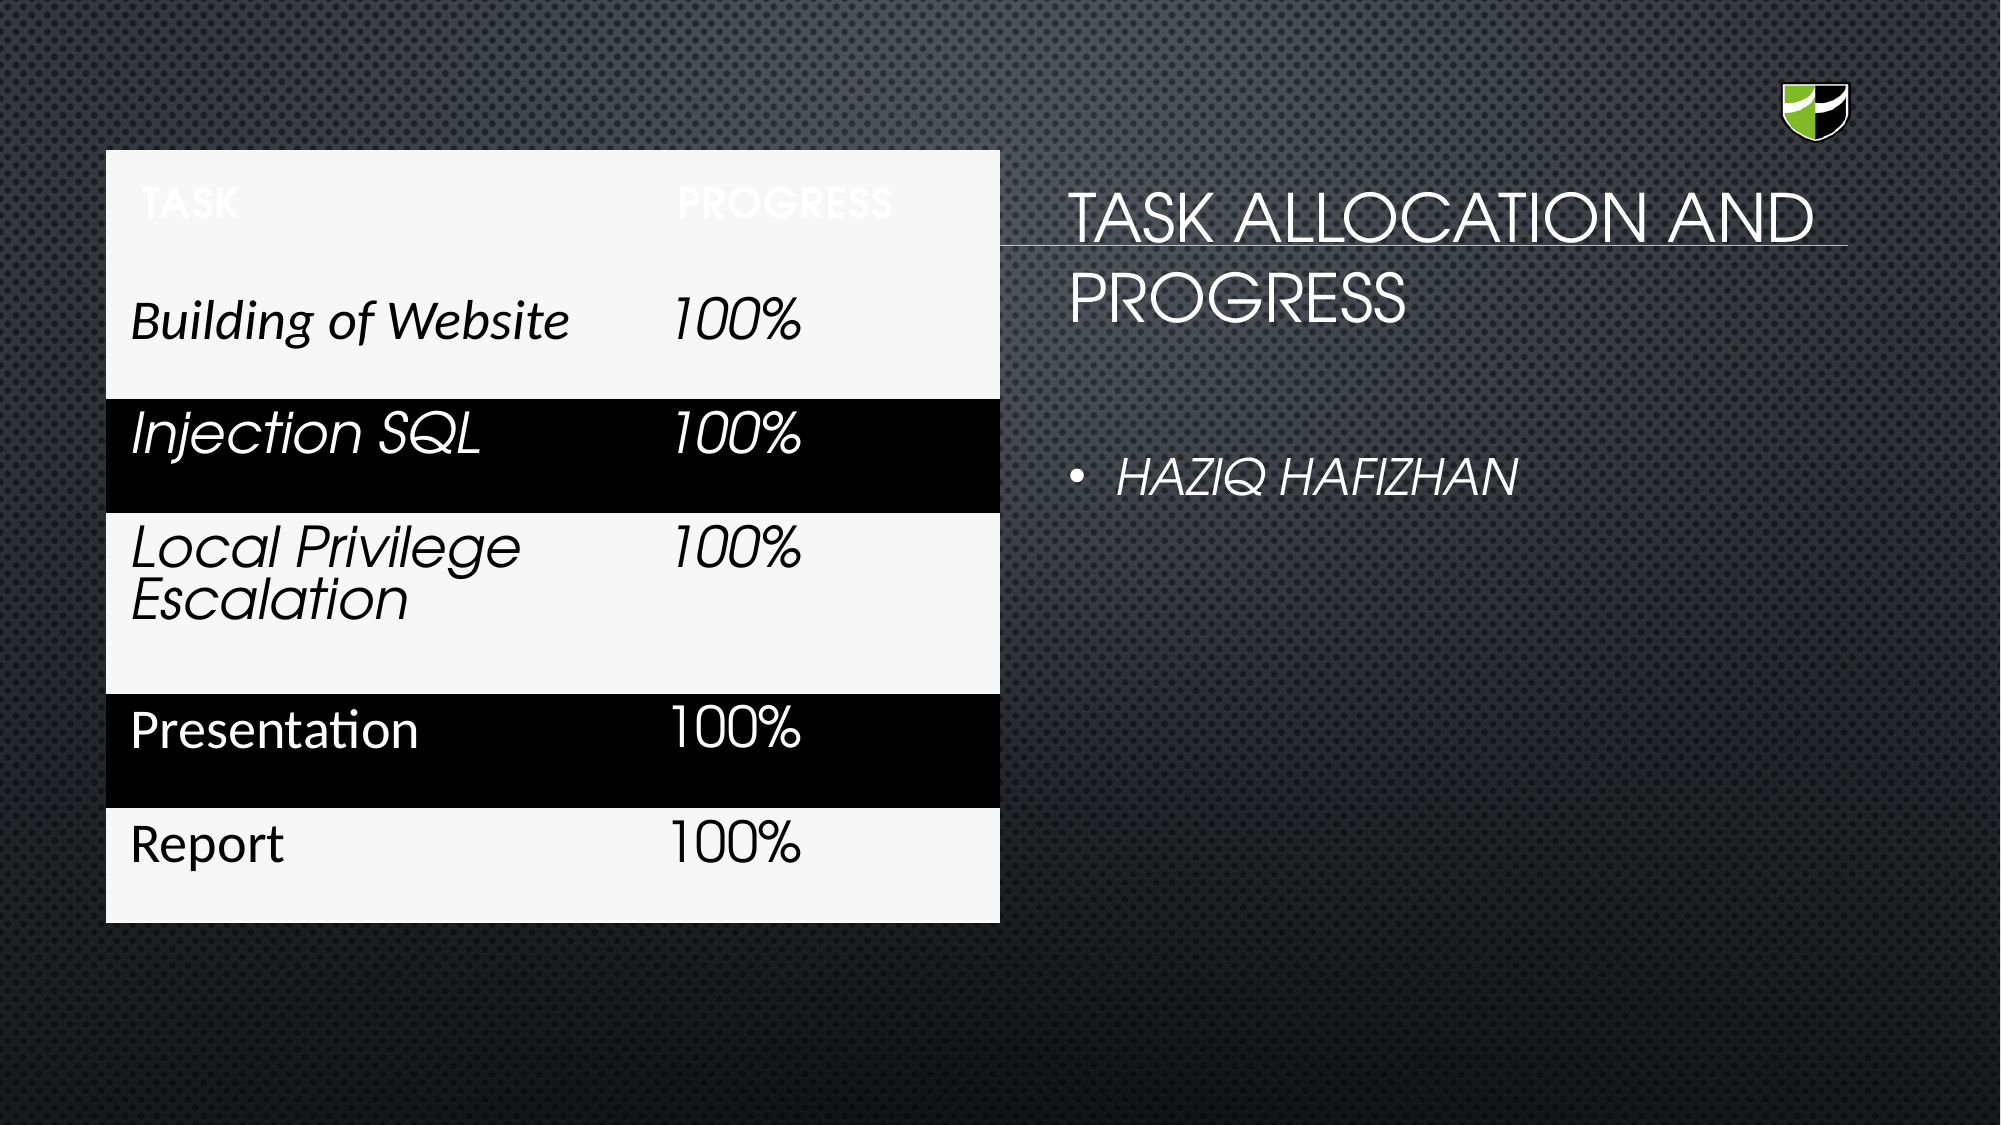

# Task Allocation and Progress
| Task | Progress |
| --- | --- |
| Building of Website | 100% |
| Injection SQL | 100% |
| Local Privilege Escalation | 100% |
| Presentation | 100% |
| Report | 100% |
Haziq Hafizhan